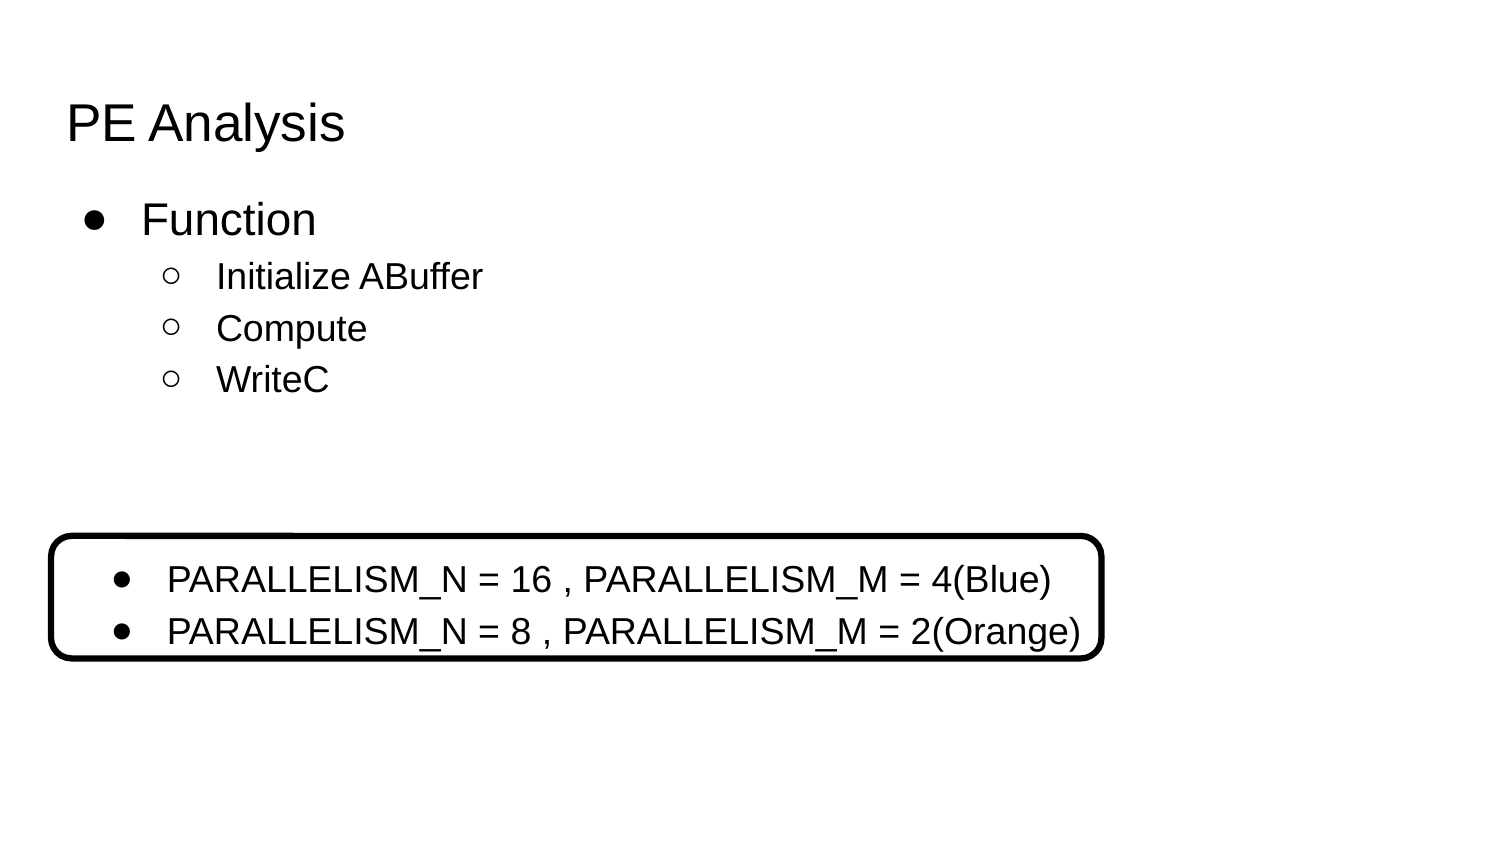

# PE Analysis

Function
Initialize ABuffer
Compute
WriteC

PARALLELISM_N = 16 , PARALLELISM_M = 4(Blue)
PARALLELISM_N = 8 , PARALLELISM_M = 2(Orange)